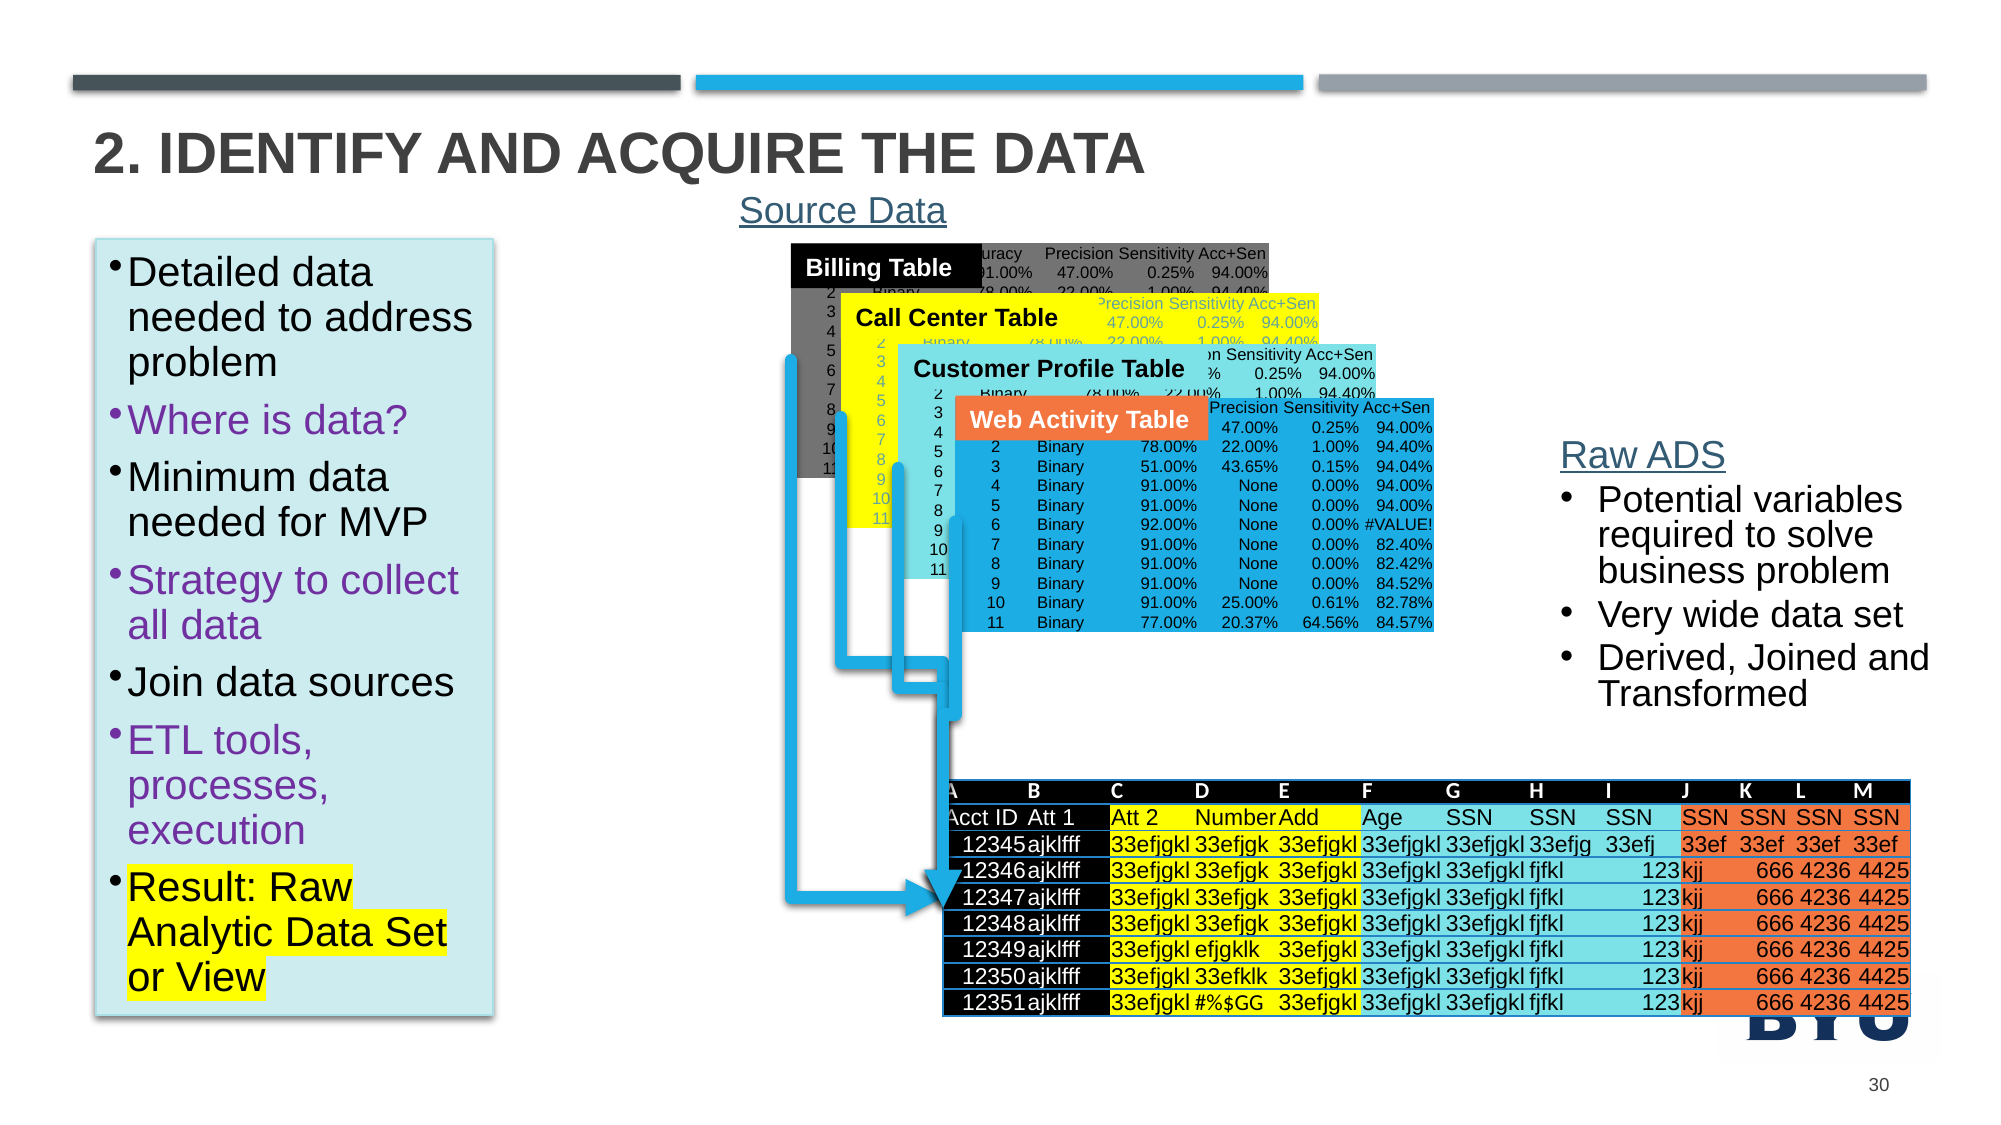

# 2. Identify and Acquire the Data
Source Data
Detailed data needed to address problem
Where is data?
Minimum data needed for MVP
Strategy to collect all data
Join data sources
ETL tools, processes, execution
Result: Raw Analytic Data Set or View
| Run | Type | Accuracy | Precision | Sensitivity | Acc+Sen |
| --- | --- | --- | --- | --- | --- |
| 1 | Binary | 91.00% | 47.00% | 0.25% | 94.00% |
| 2 | Binary | 78.00% | 22.00% | 1.00% | 94.40% |
| 3 | Binary | 51.00% | 43.65% | 0.15% | 94.04% |
| 4 | Binary | 91.00% | None | 0.00% | 94.00% |
| 5 | Binary | 91.00% | None | 0.00% | 94.00% |
| 6 | Binary | 92.00% | None | 0.00% | #VALUE! |
| 7 | Binary | 91.00% | None | 0.00% | 82.40% |
| 8 | Binary | 91.00% | None | 0.00% | 82.42% |
| 9 | Binary | 91.00% | None | 0.00% | 84.52% |
| 10 | Binary | 91.00% | 25.00% | 0.61% | 82.78% |
| 11 | Binary | 77.00% | 20.37% | 64.56% | 84.57% |
Billing Table
| Run | Type | Accuracy | Precision | Sensitivity | Acc+Sen |
| --- | --- | --- | --- | --- | --- |
| 1 | Binary | 91.00% | 47.00% | 0.25% | 94.00% |
| 2 | Binary | 78.00% | 22.00% | 1.00% | 94.40% |
| 3 | Binary | 51.00% | 43.65% | 0.15% | 94.04% |
| 4 | Binary | 91.00% | None | 0.00% | 94.00% |
| 5 | Binary | 91.00% | None | 0.00% | 94.00% |
| 6 | Binary | 92.00% | None | 0.00% | #VALUE! |
| 7 | Binary | 91.00% | None | 0.00% | 82.40% |
| 8 | Binary | 91.00% | None | 0.00% | 82.42% |
| 9 | Binary | 91.00% | None | 0.00% | 84.52% |
| 10 | Binary | 91.00% | 25.00% | 0.61% | 82.78% |
| 11 | Binary | 77.00% | 20.37% | 64.56% | 84.57% |
Call Center Table
| Run | Type | Accuracy | Precision | Sensitivity | Acc+Sen |
| --- | --- | --- | --- | --- | --- |
| 1 | Binary | 91.00% | 47.00% | 0.25% | 94.00% |
| 2 | Binary | 78.00% | 22.00% | 1.00% | 94.40% |
| 3 | Binary | 51.00% | 43.65% | 0.15% | 94.04% |
| 4 | Binary | 91.00% | None | 0.00% | 94.00% |
| 5 | Binary | 91.00% | None | 0.00% | 94.00% |
| 6 | Binary | 92.00% | None | 0.00% | #VALUE! |
| 7 | Binary | 91.00% | None | 0.00% | 82.40% |
| 8 | Binary | 91.00% | None | 0.00% | 82.42% |
| 9 | Binary | 91.00% | None | 0.00% | 84.52% |
| 10 | Binary | 91.00% | 25.00% | 0.61% | 82.78% |
| 11 | Binary | 77.00% | 20.37% | 64.56% | 84.57% |
Customer Profile Table
Web Activity Table
| Run | Type | Accuracy | Precision | Sensitivity | Acc+Sen |
| --- | --- | --- | --- | --- | --- |
| 1 | Binary | 91.00% | 47.00% | 0.25% | 94.00% |
| 2 | Binary | 78.00% | 22.00% | 1.00% | 94.40% |
| 3 | Binary | 51.00% | 43.65% | 0.15% | 94.04% |
| 4 | Binary | 91.00% | None | 0.00% | 94.00% |
| 5 | Binary | 91.00% | None | 0.00% | 94.00% |
| 6 | Binary | 92.00% | None | 0.00% | #VALUE! |
| 7 | Binary | 91.00% | None | 0.00% | 82.40% |
| 8 | Binary | 91.00% | None | 0.00% | 82.42% |
| 9 | Binary | 91.00% | None | 0.00% | 84.52% |
| 10 | Binary | 91.00% | 25.00% | 0.61% | 82.78% |
| 11 | Binary | 77.00% | 20.37% | 64.56% | 84.57% |
Raw ADS
Potential variables required to solve business problem
Very wide data set
Derived, Joined and Transformed
| A | B | C | D | E | F | G | H | I | J | K | L | M |
| --- | --- | --- | --- | --- | --- | --- | --- | --- | --- | --- | --- | --- |
| Acct ID | Att 1 | Att 2 | Number | Add | Age | SSN | SSN | SSN | SSN | SSN | SSN | SSN |
| 12345 | ajklfff | 33efjgkl | 33efjgk | 33efjgkl | 33efjgkl | 33efjgkl | 33efjg | 33efj | 33ef | 33ef | 33ef | 33ef |
| 12346 | ajklfff | 33efjgkl | 33efjgk | 33efjgkl | 33efjgkl | 33efjgkl | fjfkl | 123 | kjj | 666 | 4236 | 4425 |
| 12347 | ajklfff | 33efjgkl | 33efjgk | 33efjgkl | 33efjgkl | 33efjgkl | fjfkl | 123 | kjj | 666 | 4236 | 4425 |
| 12348 | ajklfff | 33efjgkl | 33efjgk | 33efjgkl | 33efjgkl | 33efjgkl | fjfkl | 123 | kjj | 666 | 4236 | 4425 |
| 12349 | ajklfff | 33efjgkl | efjgklk | 33efjgkl | 33efjgkl | 33efjgkl | fjfkl | 123 | kjj | 666 | 4236 | 4425 |
| 12350 | ajklfff | 33efjgkl | 33efklk | 33efjgkl | 33efjgkl | 33efjgkl | fjfkl | 123 | kjj | 666 | 4236 | 4425 |
| 12351 | ajklfff | 33efjgkl | #%$GG | 33efjgkl | 33efjgkl | 33efjgkl | fjfkl | 123 | kjj | 666 | 4236 | 4425 |
30